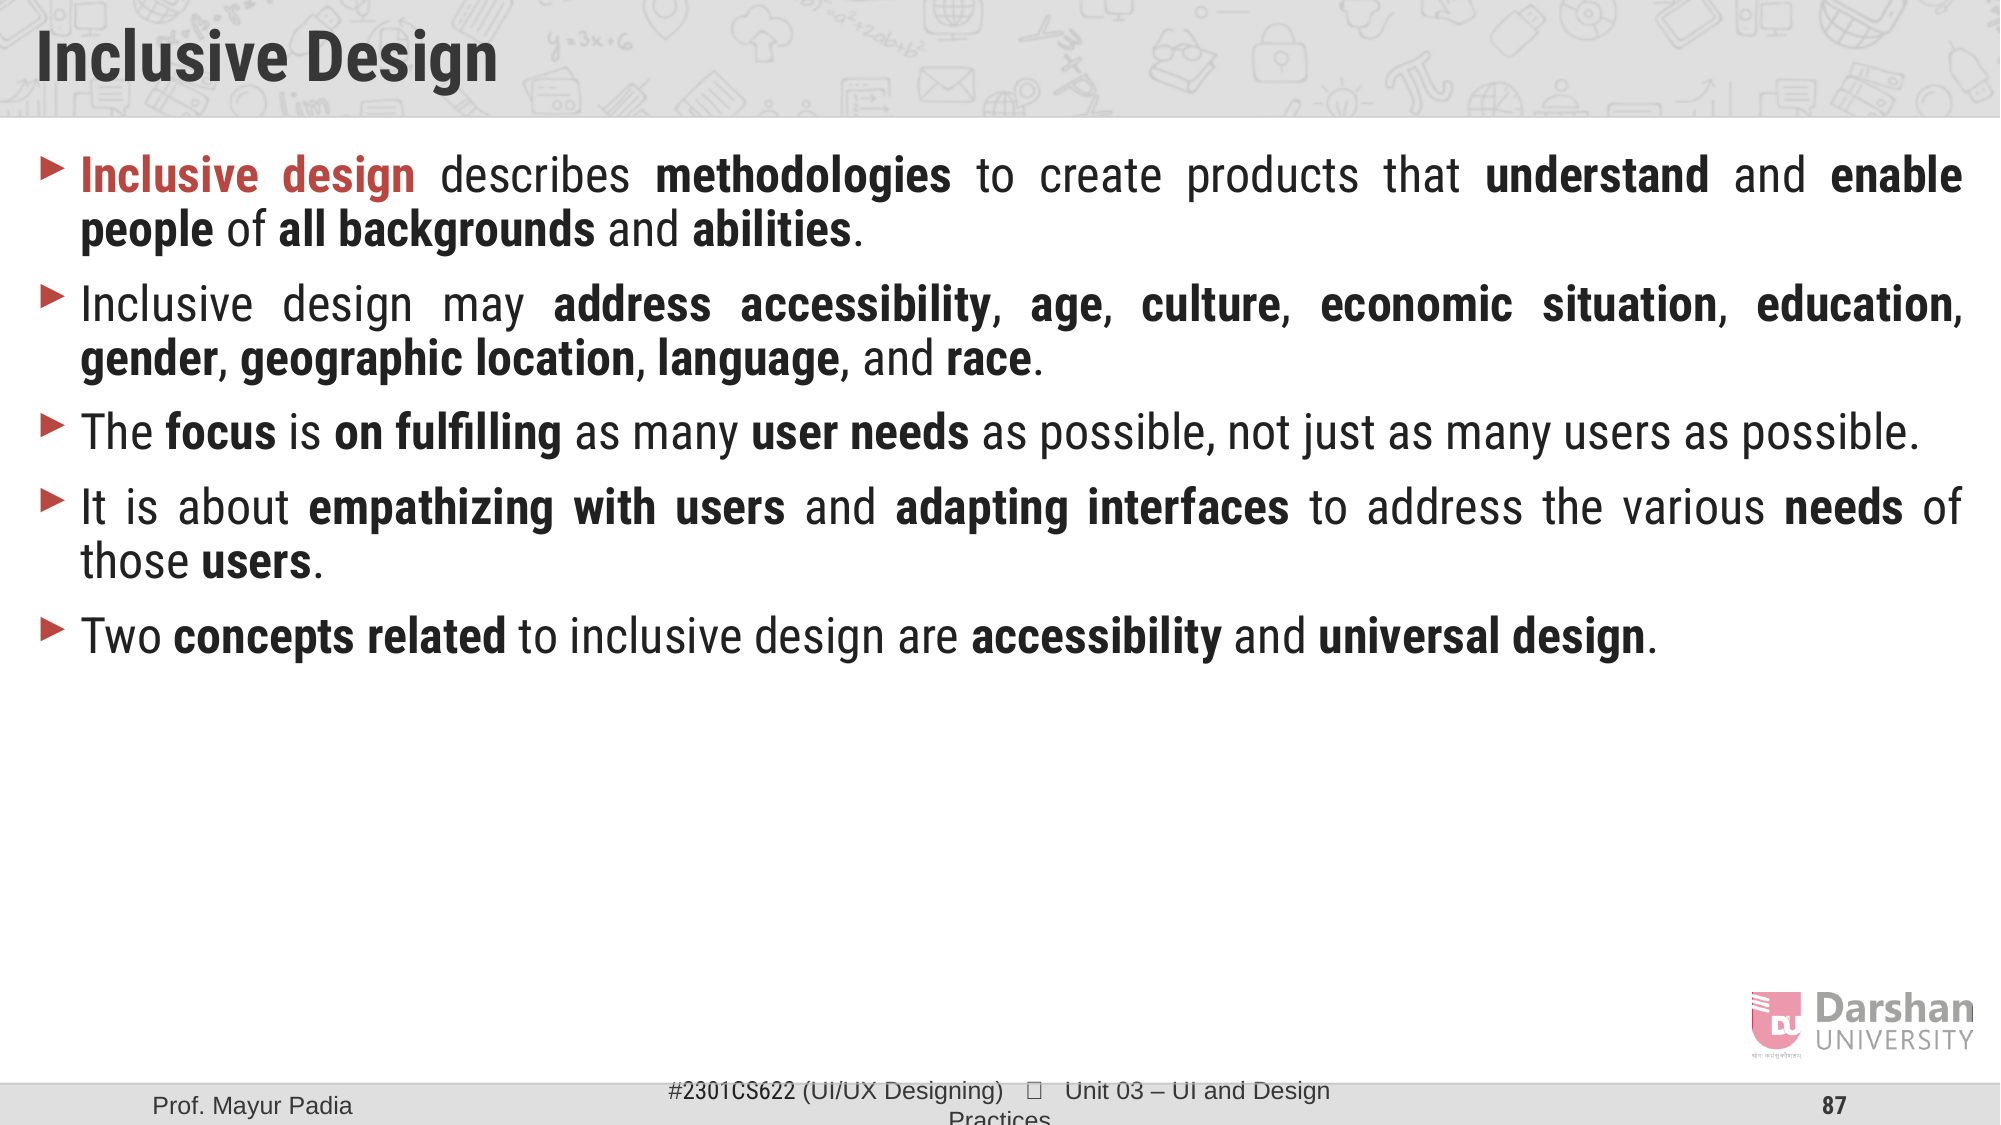

# Inclusive Design
Inclusive design describes methodologies to create products that understand and enable people of all backgrounds and abilities.
Inclusive design may address accessibility, age, culture, economic situation, education, gender, geographic location, language, and race.
The focus is on fulfilling as many user needs as possible, not just as many users as possible.
It is about empathizing with users and adapting interfaces to address the various needs of those users.
Two concepts related to inclusive design are accessibility and universal design.